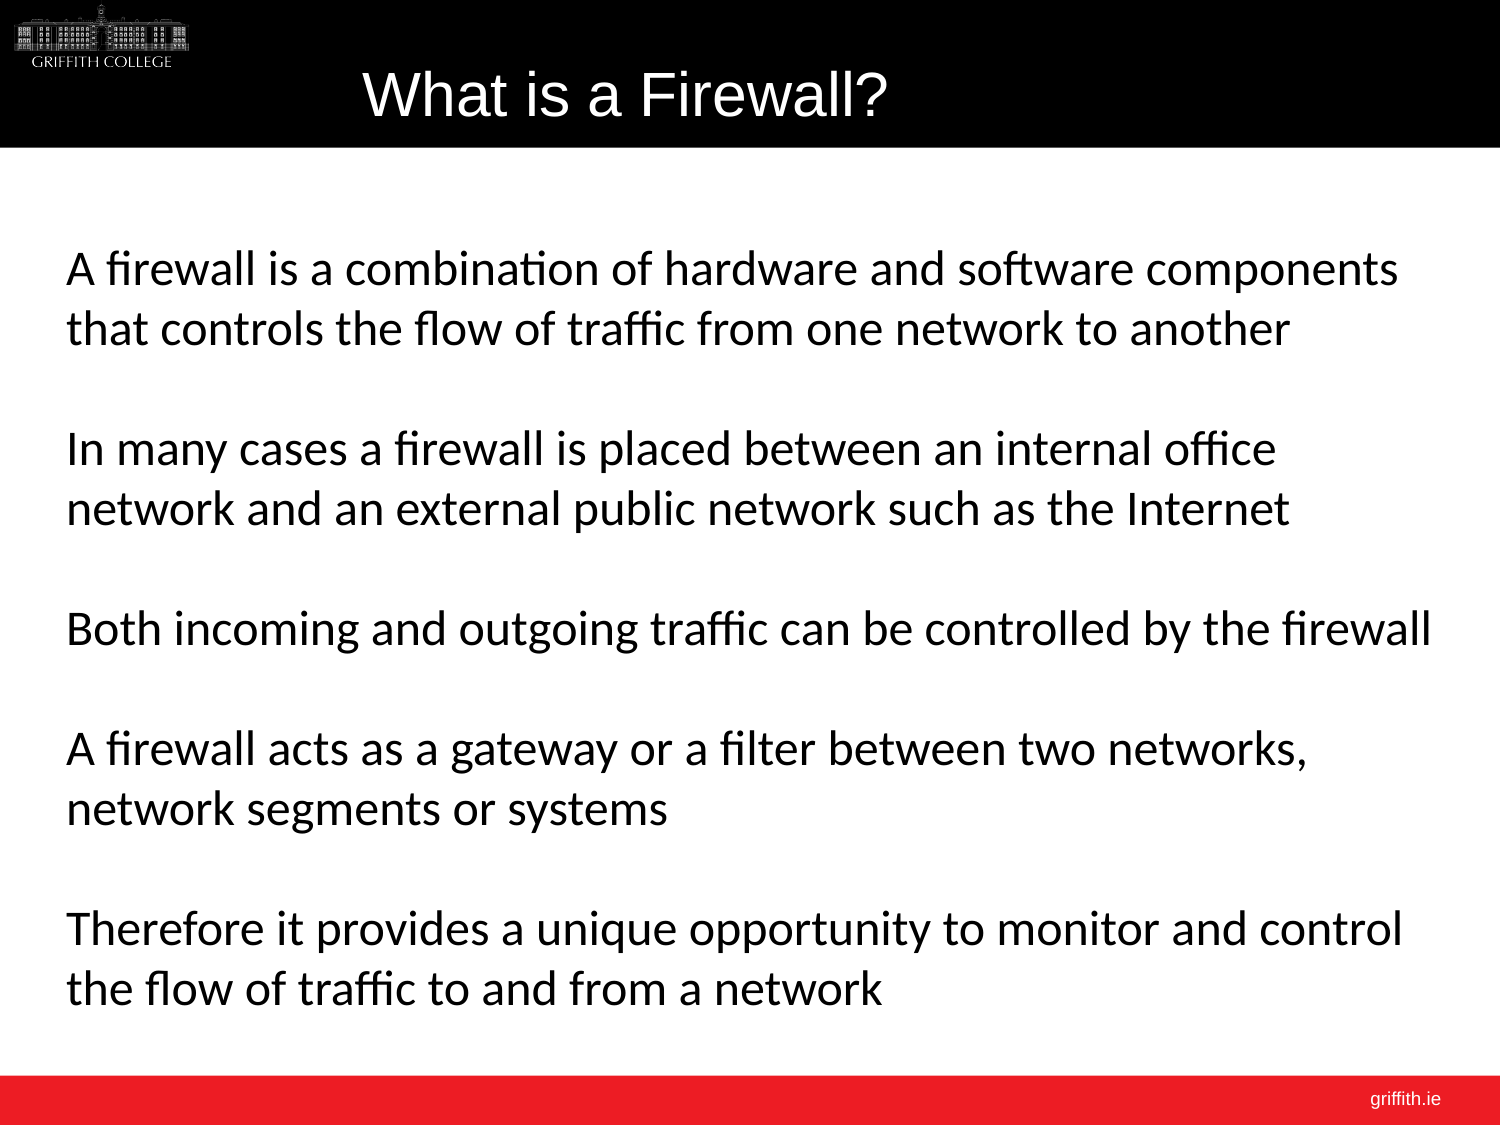

# What is a Firewall?
A firewall is a combination of hardware and software components that controls the flow of traffic from one network to another

In many cases a firewall is placed between an internal office network and an external public network such as the Internet

Both incoming and outgoing traffic can be controlled by the firewall

A firewall acts as a gateway or a filter between two networks, network segments or systems

Therefore it provides a unique opportunity to monitor and control the flow of traffic to and from a network